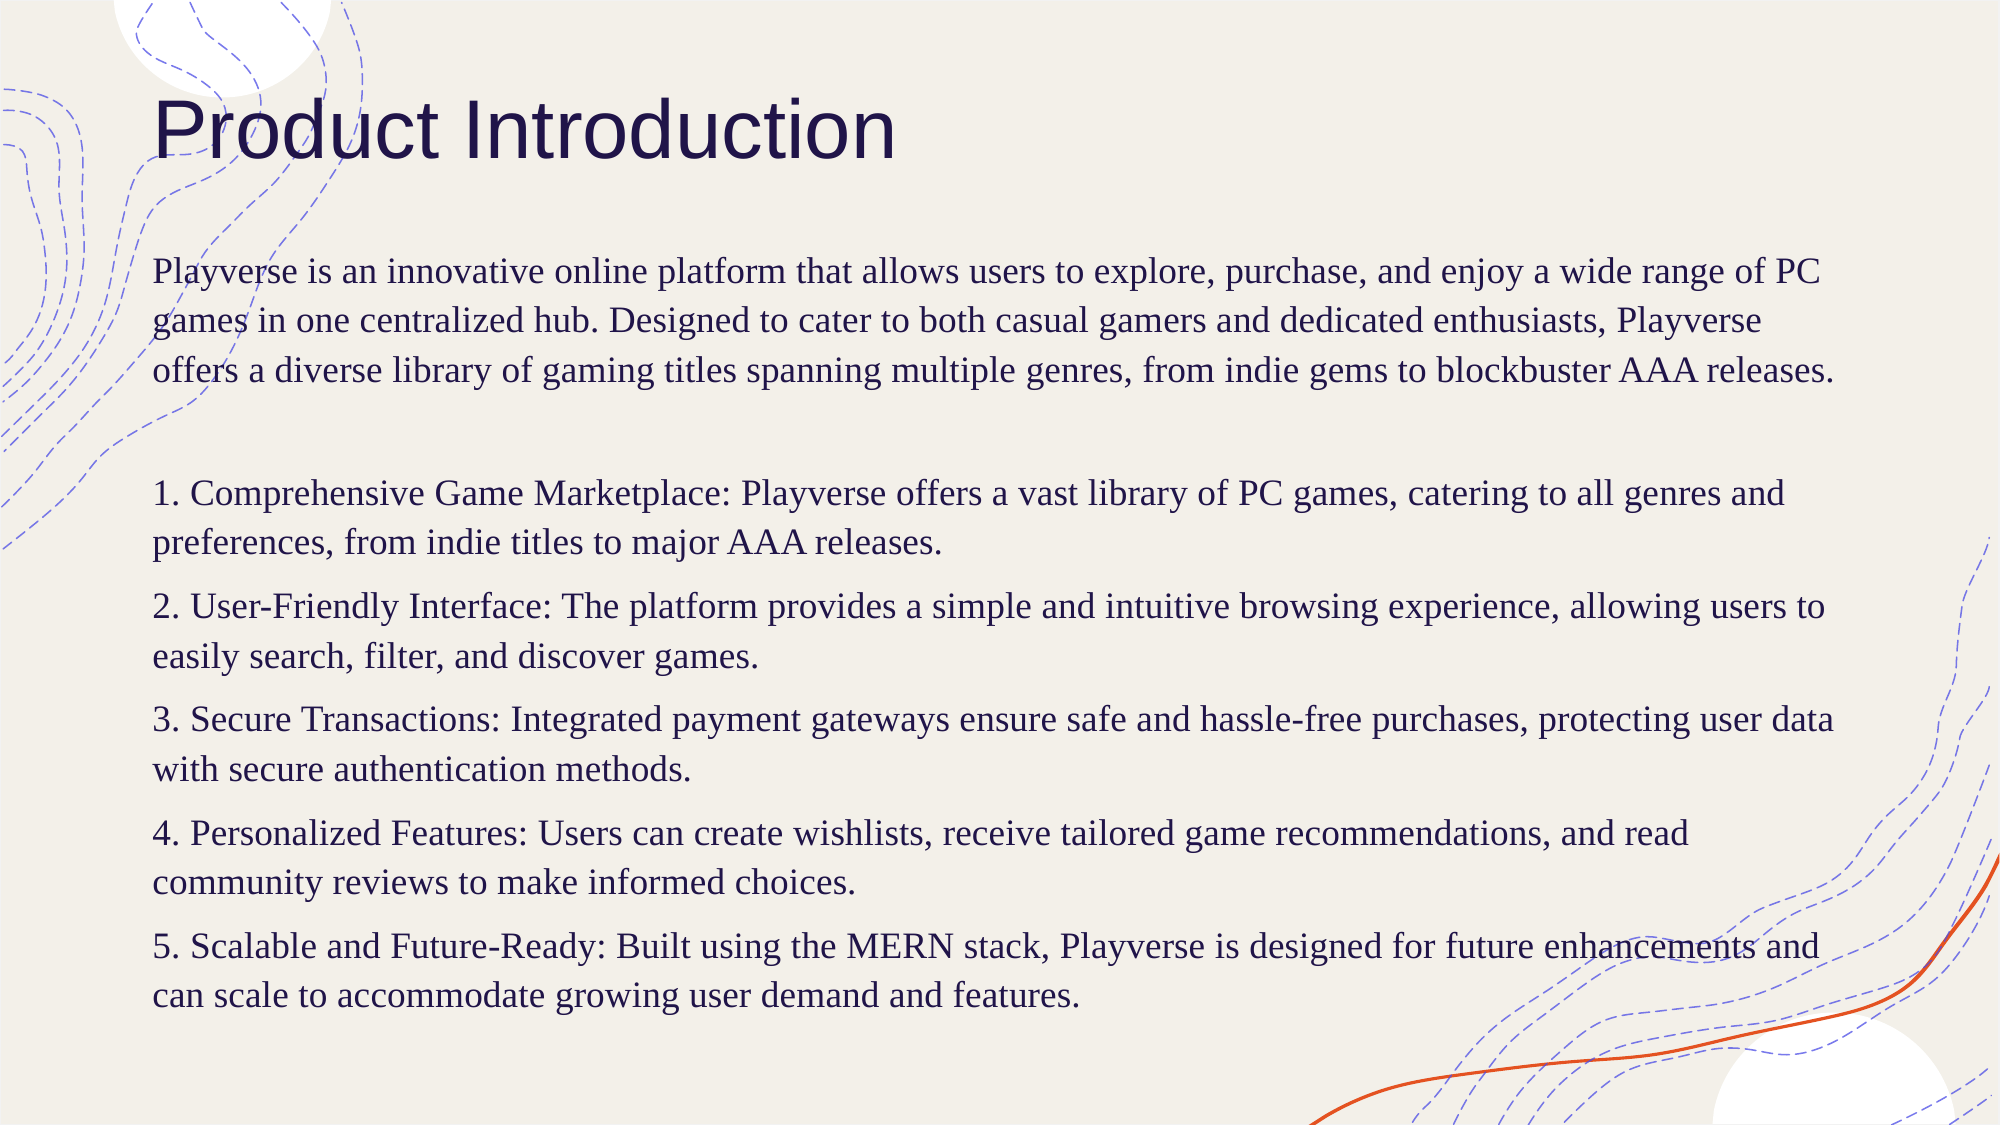

# Product Introduction
Playverse is an innovative online platform that allows users to explore, purchase, and enjoy a wide range of PC games in one centralized hub. Designed to cater to both casual gamers and dedicated enthusiasts, Playverse offers a diverse library of gaming titles spanning multiple genres, from indie gems to blockbuster AAA releases.

1. Comprehensive Game Marketplace: Playverse offers a vast library of PC games, catering to all genres and preferences, from indie titles to major AAA releases.
2. User-Friendly Interface: The platform provides a simple and intuitive browsing experience, allowing users to easily search, filter, and discover games.
3. Secure Transactions: Integrated payment gateways ensure safe and hassle-free purchases, protecting user data with secure authentication methods.
4. Personalized Features: Users can create wishlists, receive tailored game recommendations, and read community reviews to make informed choices.
5. Scalable and Future-Ready: Built using the MERN stack, Playverse is designed for future enhancements and can scale to accommodate growing user demand and features.